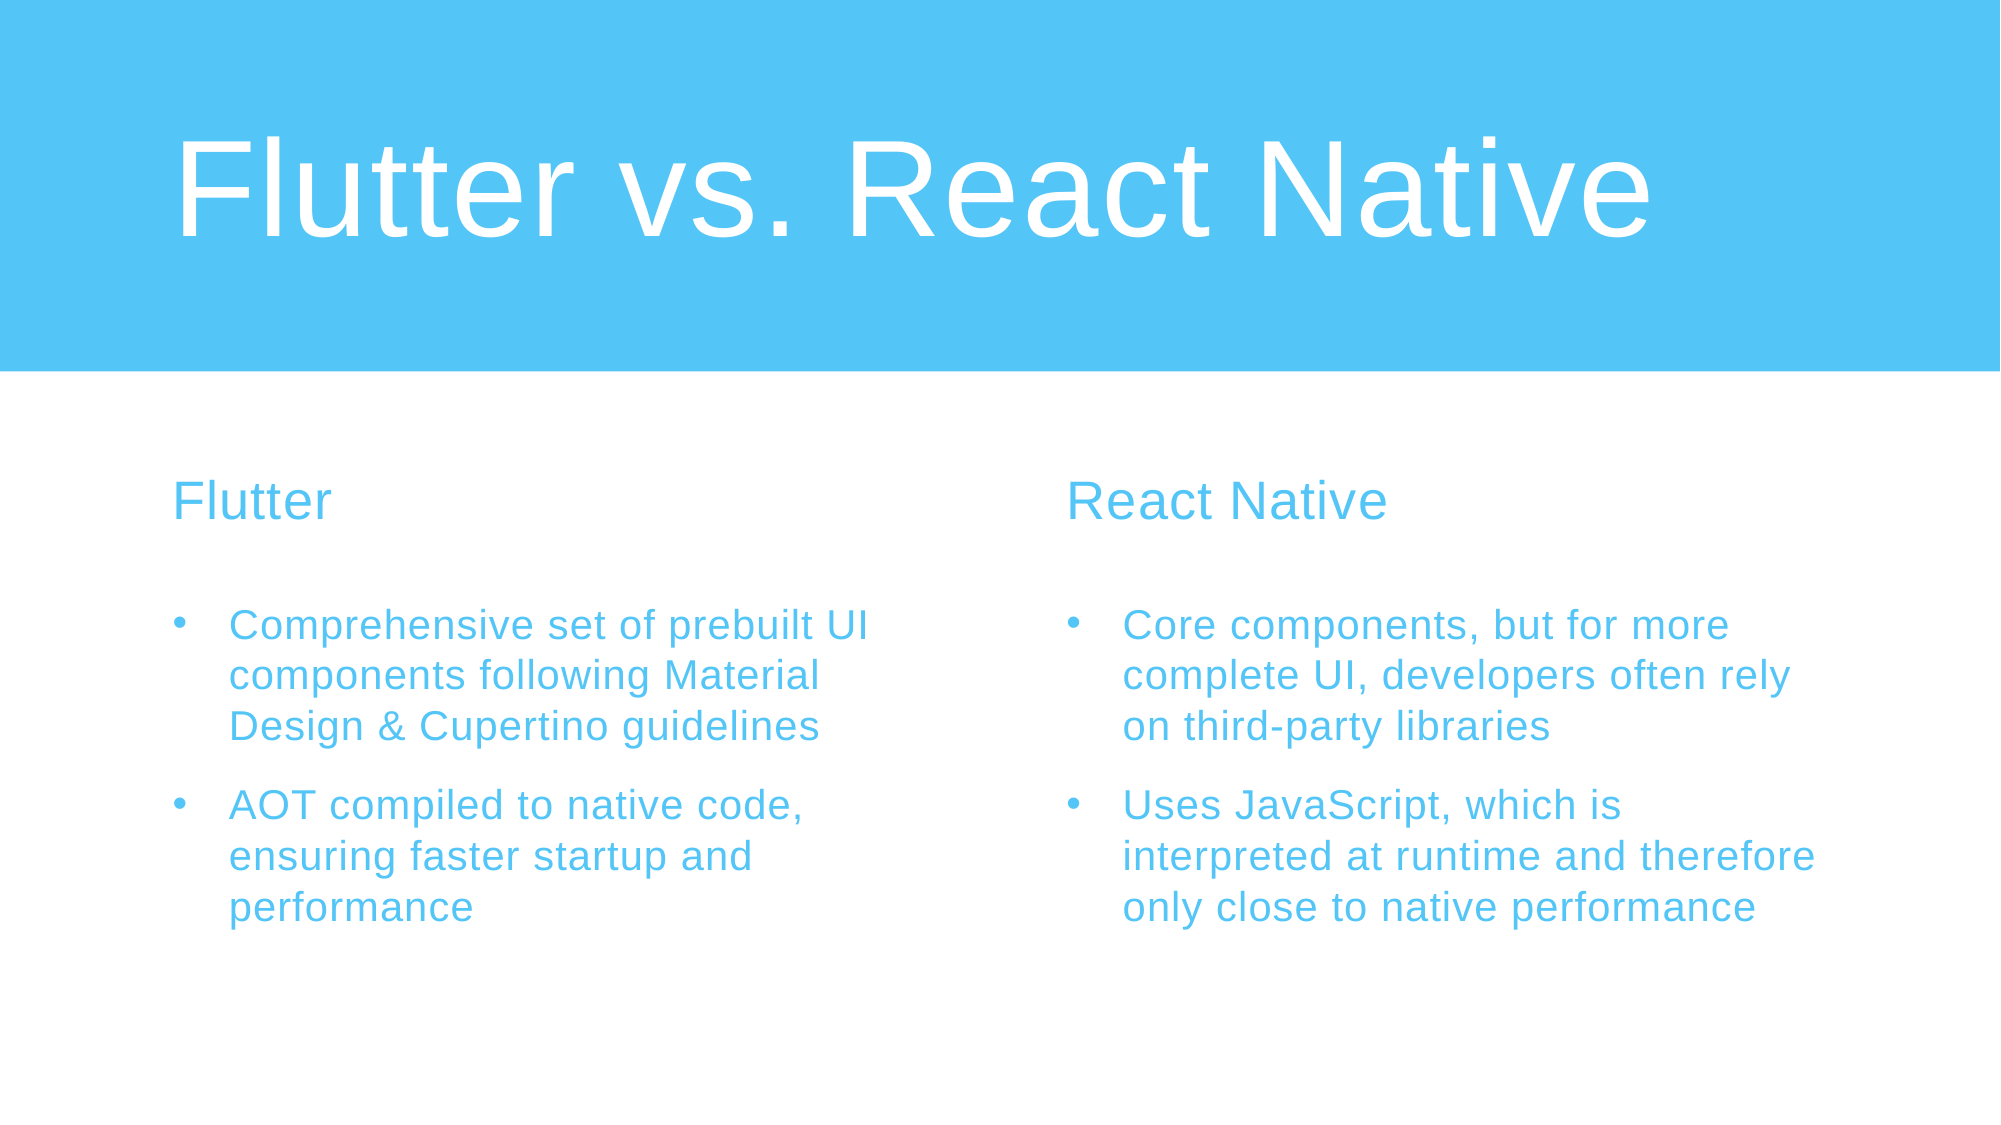

# Flutter vs. React Native
Flutter
React Native
Comprehensive set of prebuilt UI components following Material Design & Cupertino guidelines
AOT compiled to native code, ensuring faster startup and performance
Core components, but for more complete UI, developers often rely on third-party libraries
Uses JavaScript, which is interpreted at runtime and therefore only close to native performance